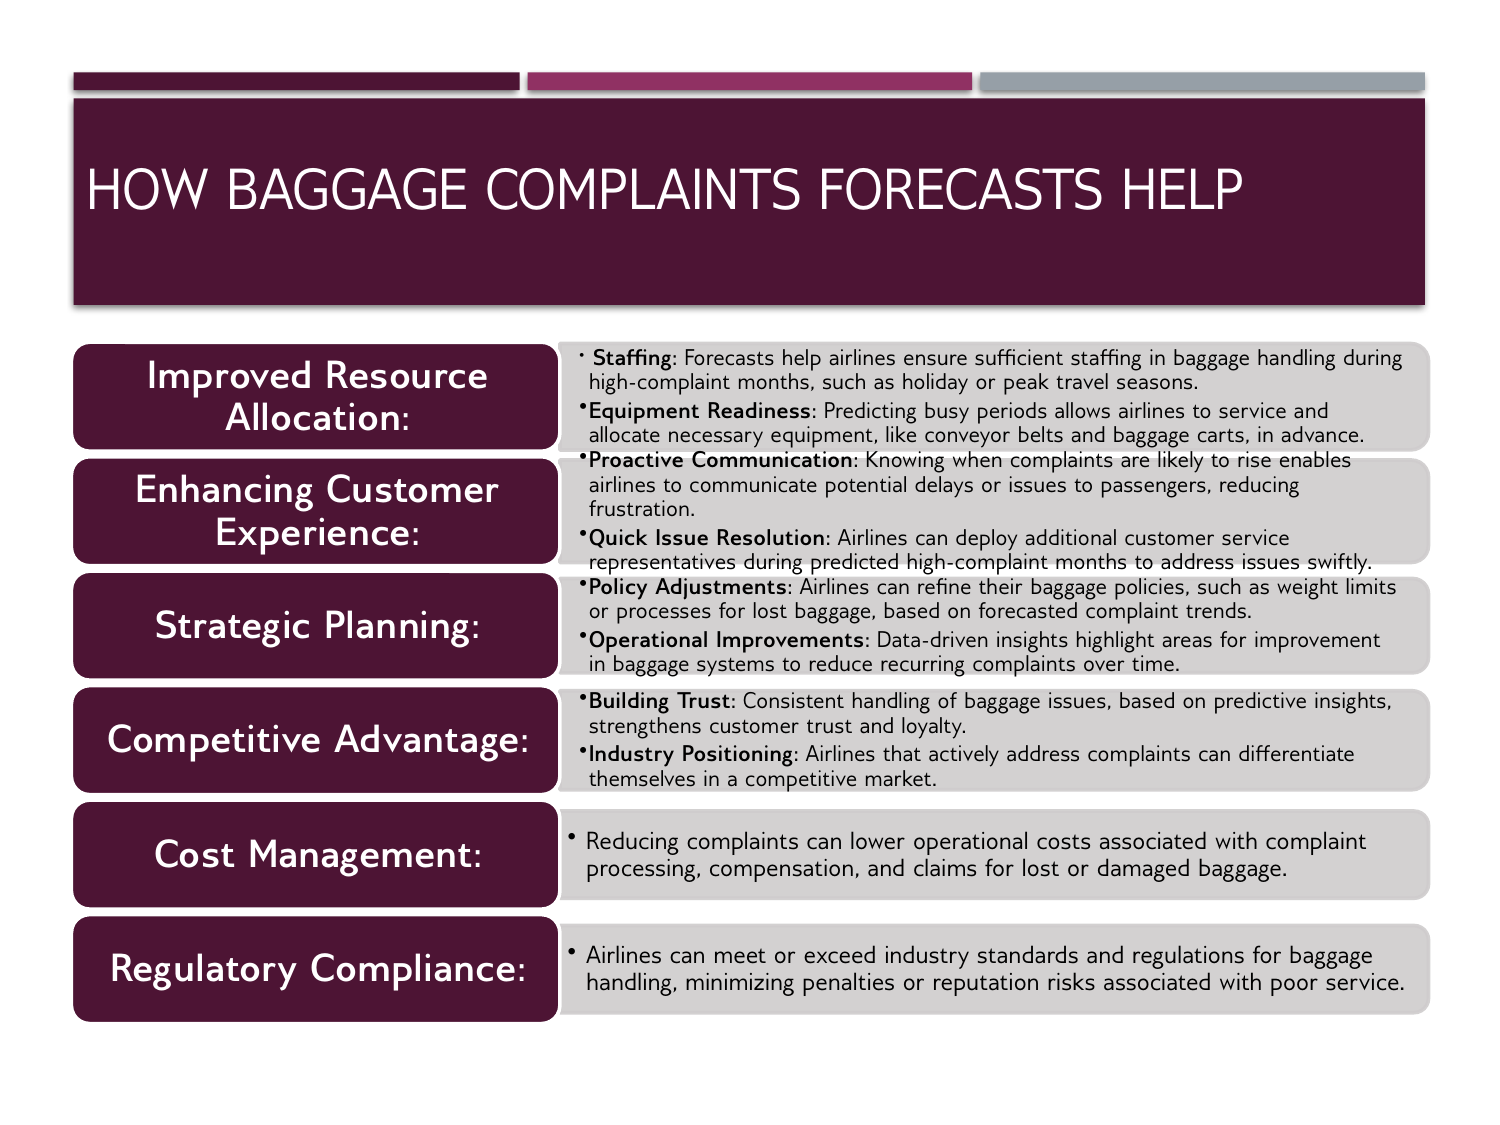

# How Baggage Complaints Forecasts Help
 Staffing: Forecasts help airlines ensure sufficient staffing in baggage handling during high-complaint months, such as holiday or peak travel seasons.
Equipment Readiness: Predicting busy periods allows airlines to service and allocate necessary equipment, like conveyor belts and baggage carts, in advance.
Improved Resource Allocation:
Proactive Communication: Knowing when complaints are likely to rise enables airlines to communicate potential delays or issues to passengers, reducing frustration.
Quick Issue Resolution: Airlines can deploy additional customer service representatives during predicted high-complaint months to address issues swiftly.
Enhancing Customer Experience:
Policy Adjustments: Airlines can refine their baggage policies, such as weight limits or processes for lost baggage, based on forecasted complaint trends.
Operational Improvements: Data-driven insights highlight areas for improvement in baggage systems to reduce recurring complaints over time.
Strategic Planning:
Building Trust: Consistent handling of baggage issues, based on predictive insights, strengthens customer trust and loyalty.
Industry Positioning: Airlines that actively address complaints can differentiate themselves in a competitive market.
Competitive Advantage:
Reducing complaints can lower operational costs associated with complaint processing, compensation, and claims for lost or damaged baggage.
Cost Management:
Airlines can meet or exceed industry standards and regulations for baggage handling, minimizing penalties or reputation risks associated with poor service.
Regulatory Compliance: